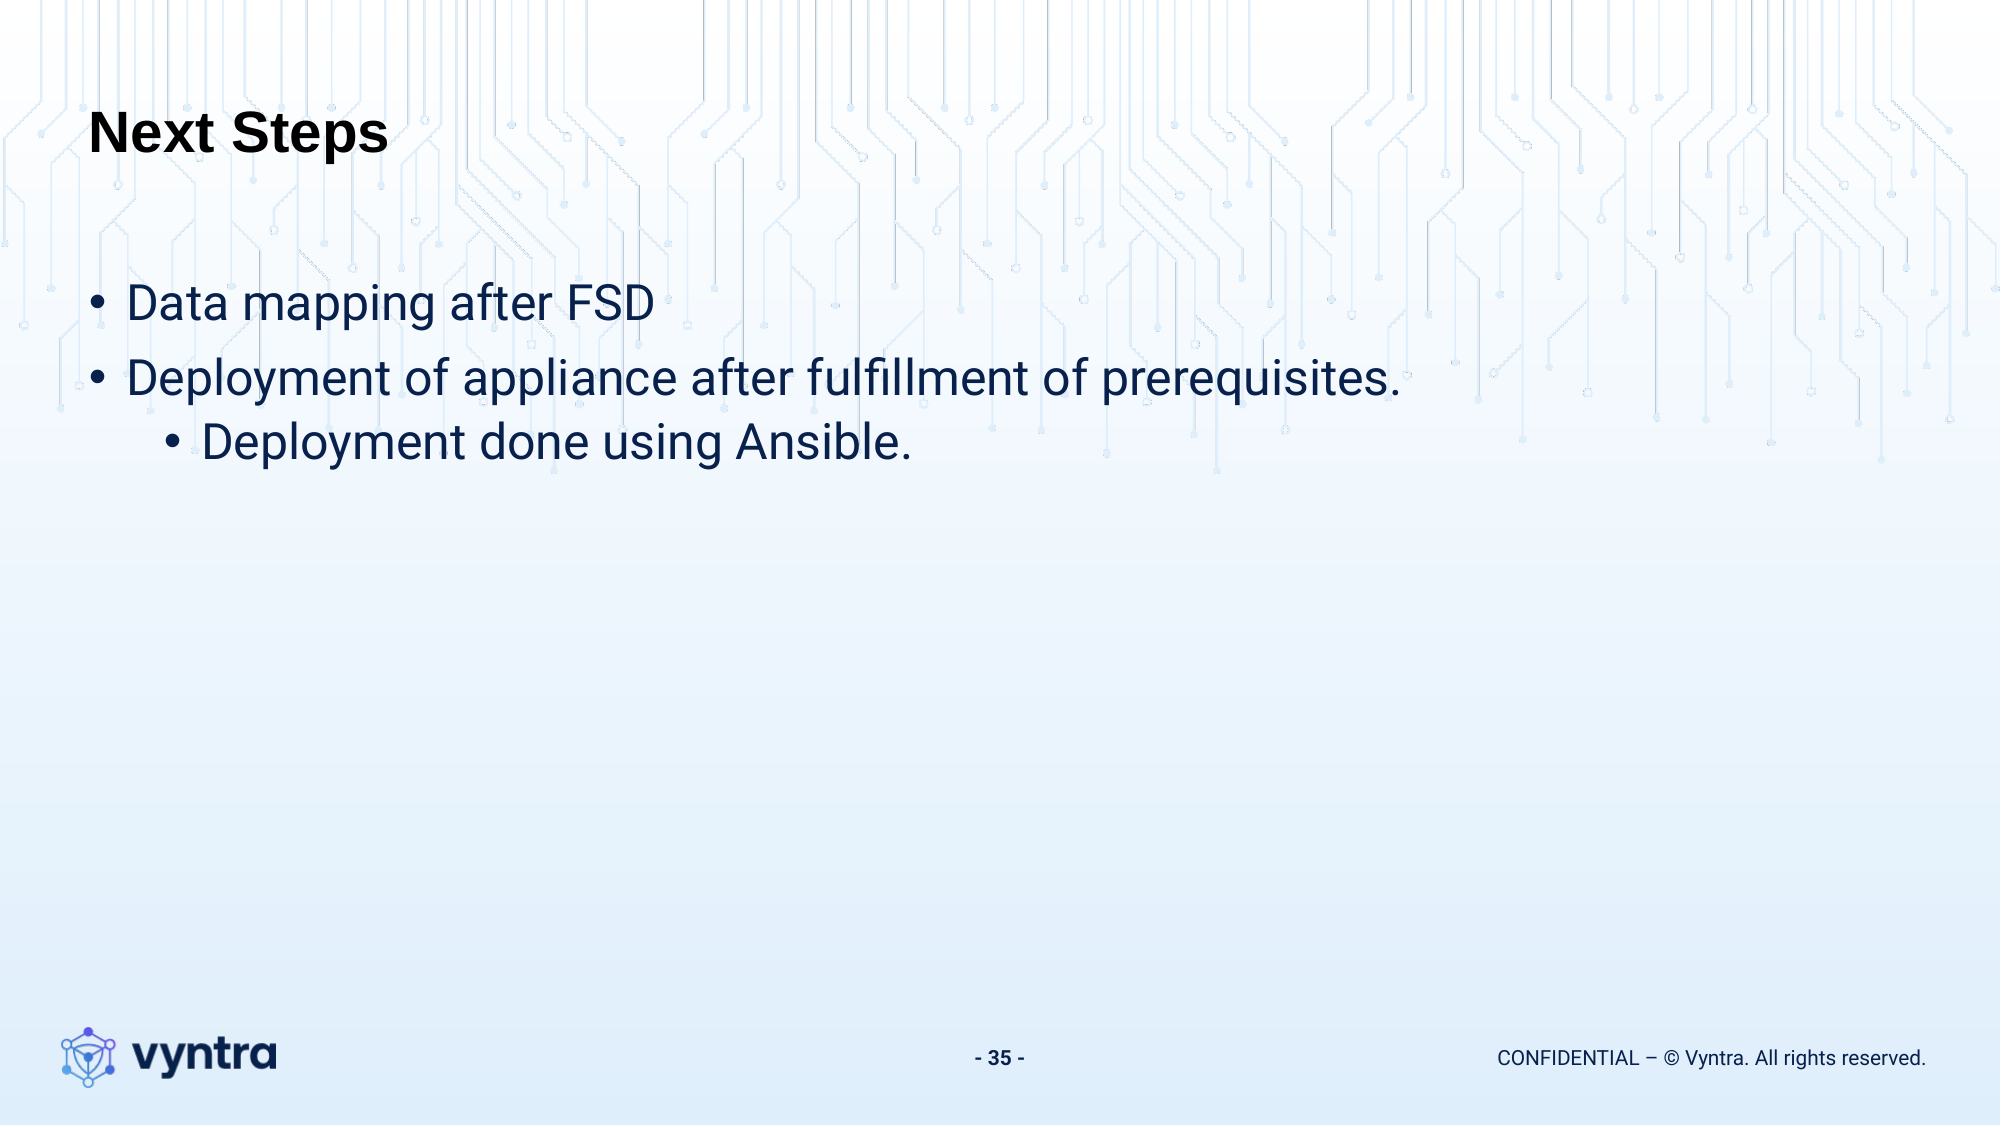

# Next Steps
Data mapping after FSD
Deployment of appliance after fulfillment of prerequisites.
Deployment done using Ansible.